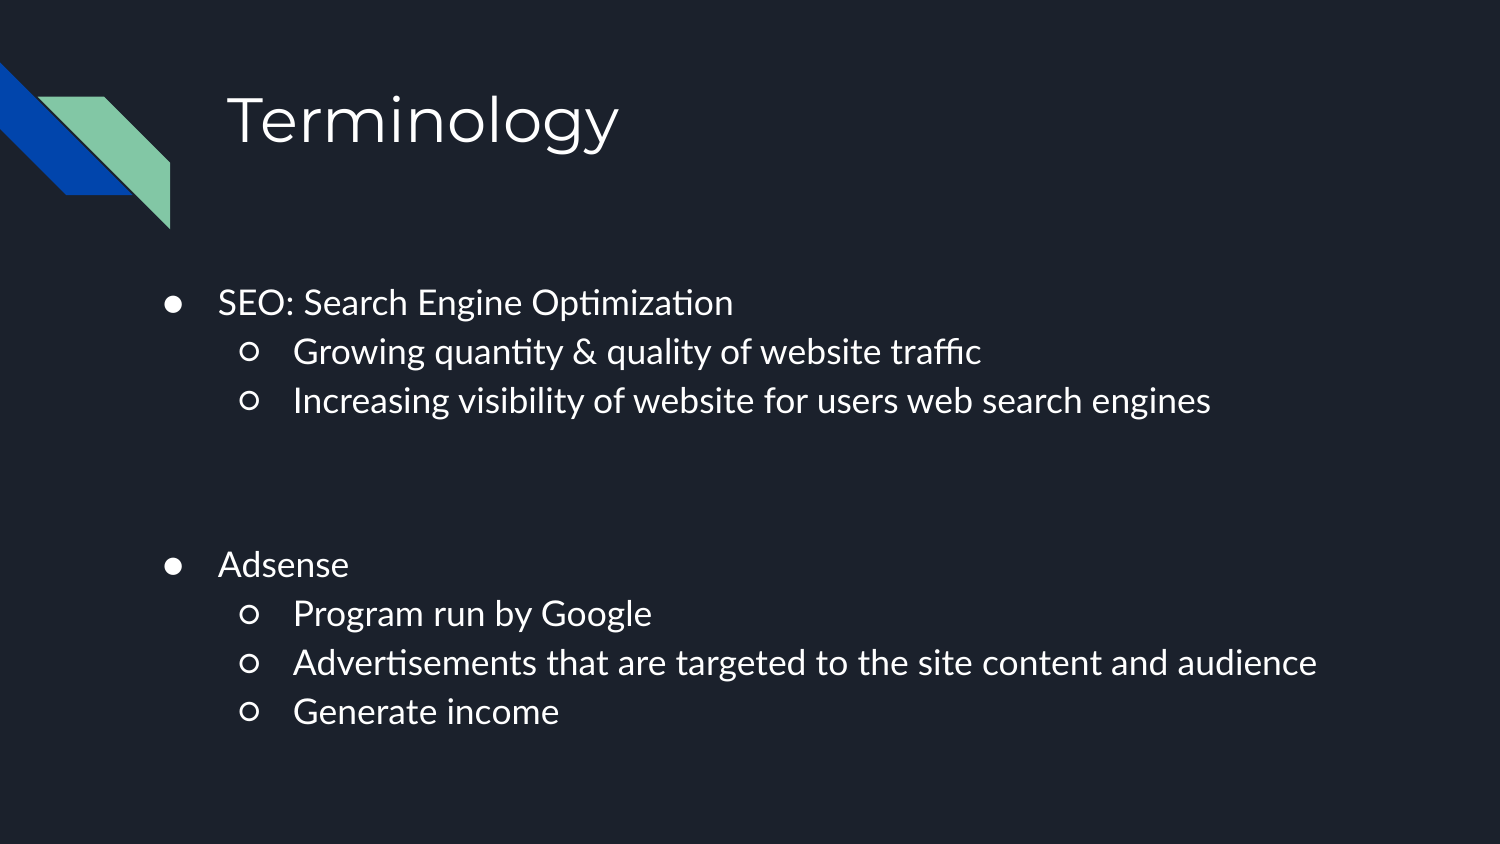

# Terminology
SEO: Search Engine Optimization
Growing quantity & quality of website traffic
Increasing visibility of website for users web search engines

Adsense
Program run by Google
Advertisements that are targeted to the site content and audience
Generate income